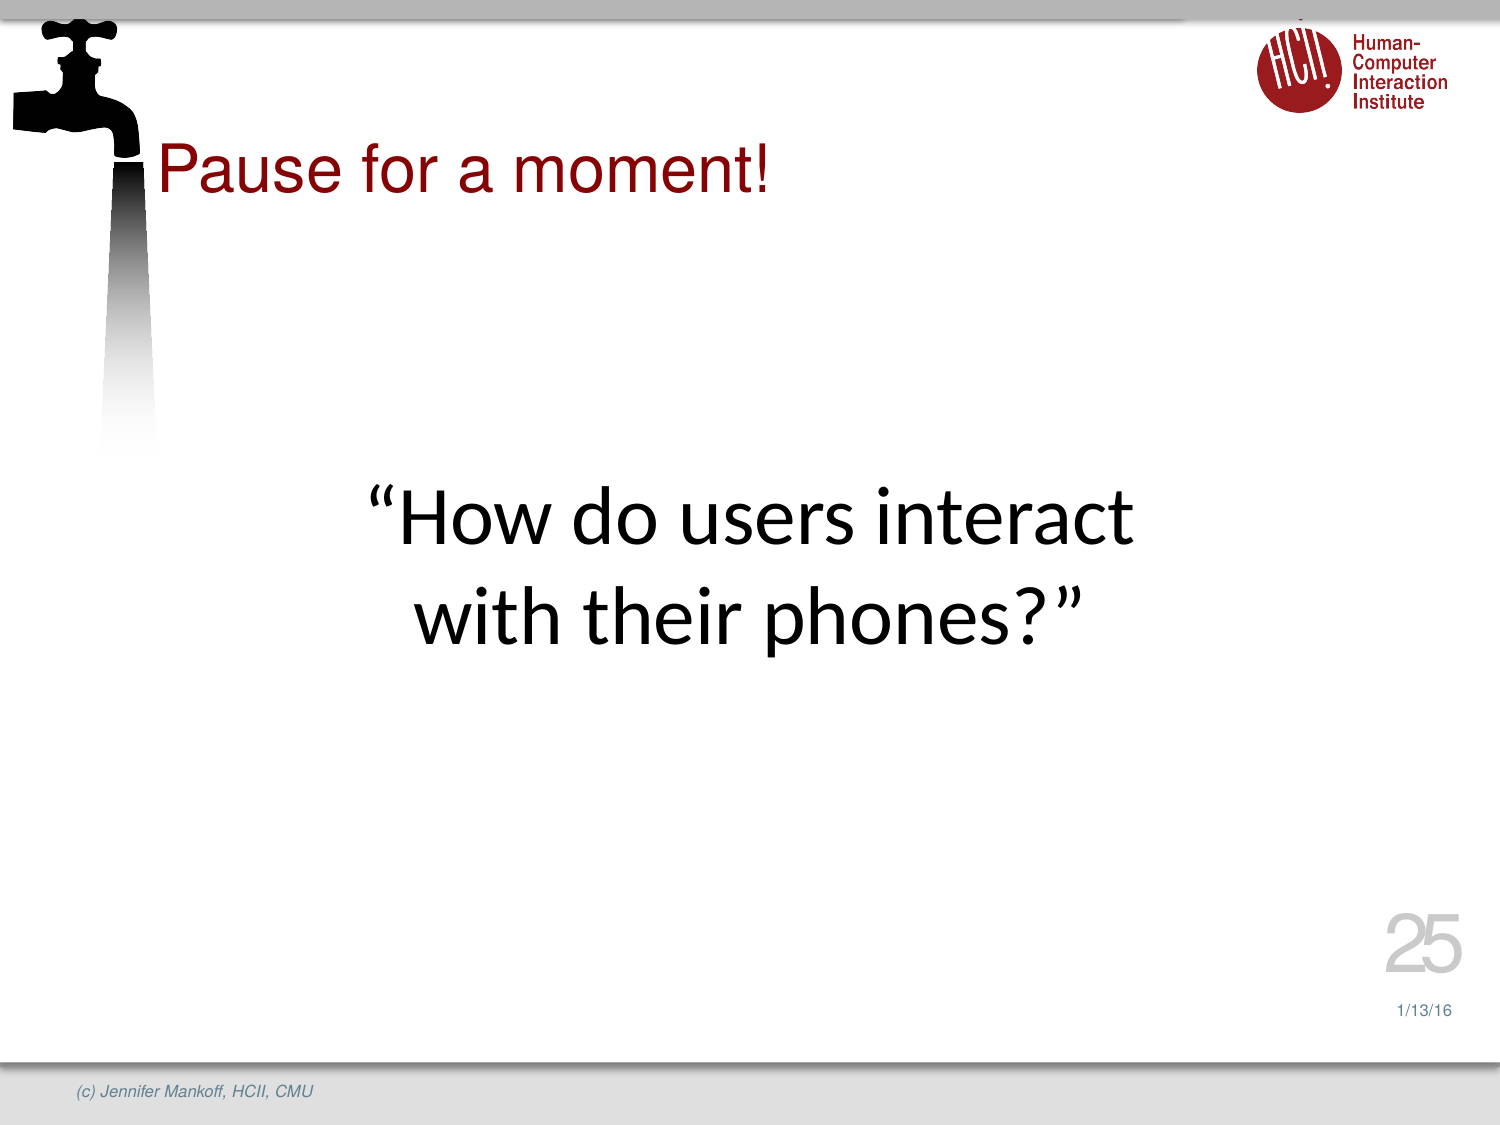

# Pause for a moment!
“How do users interact with their phones?”
25
1/13/16
(c) Jennifer Mankoff, HCII, CMU